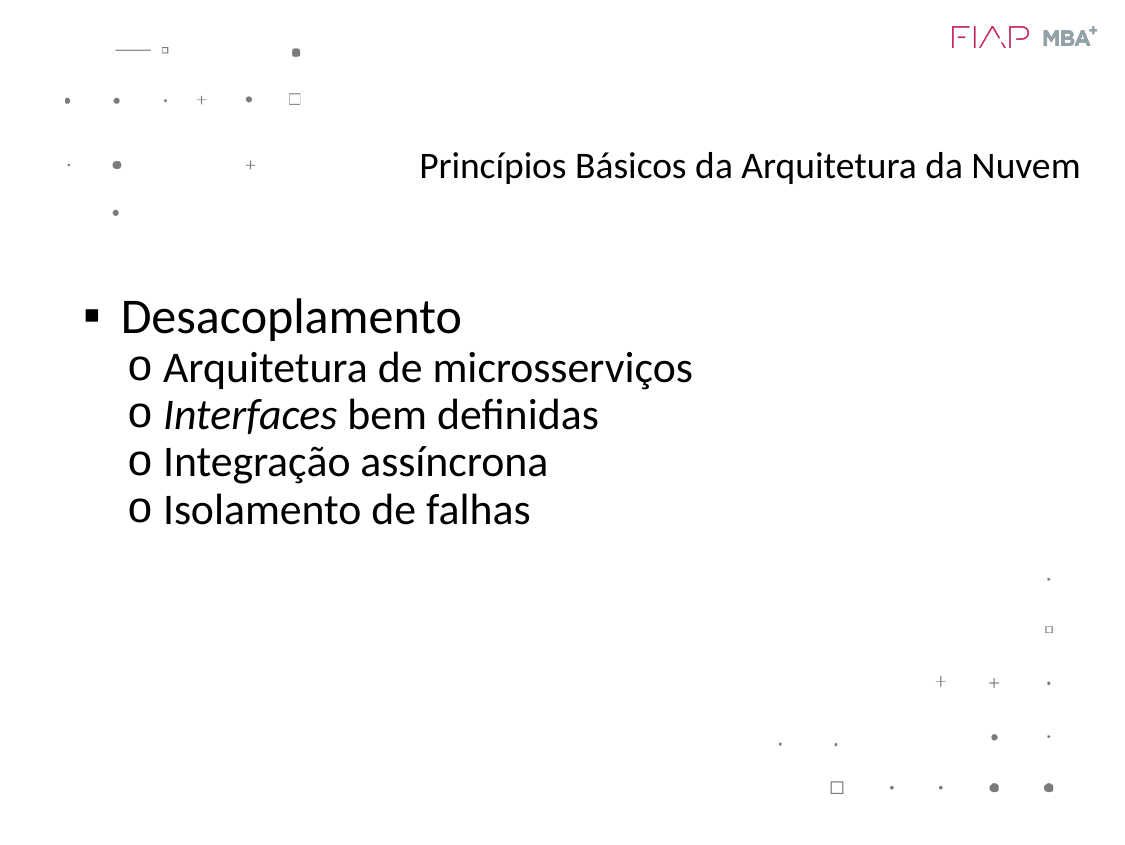

# Princípios Básicos da Arquitetura da Nuvem

Desacoplamento
Arquitetura de microsserviços
Interfaces bem definidas
Integração assíncrona
Isolamento de falhas